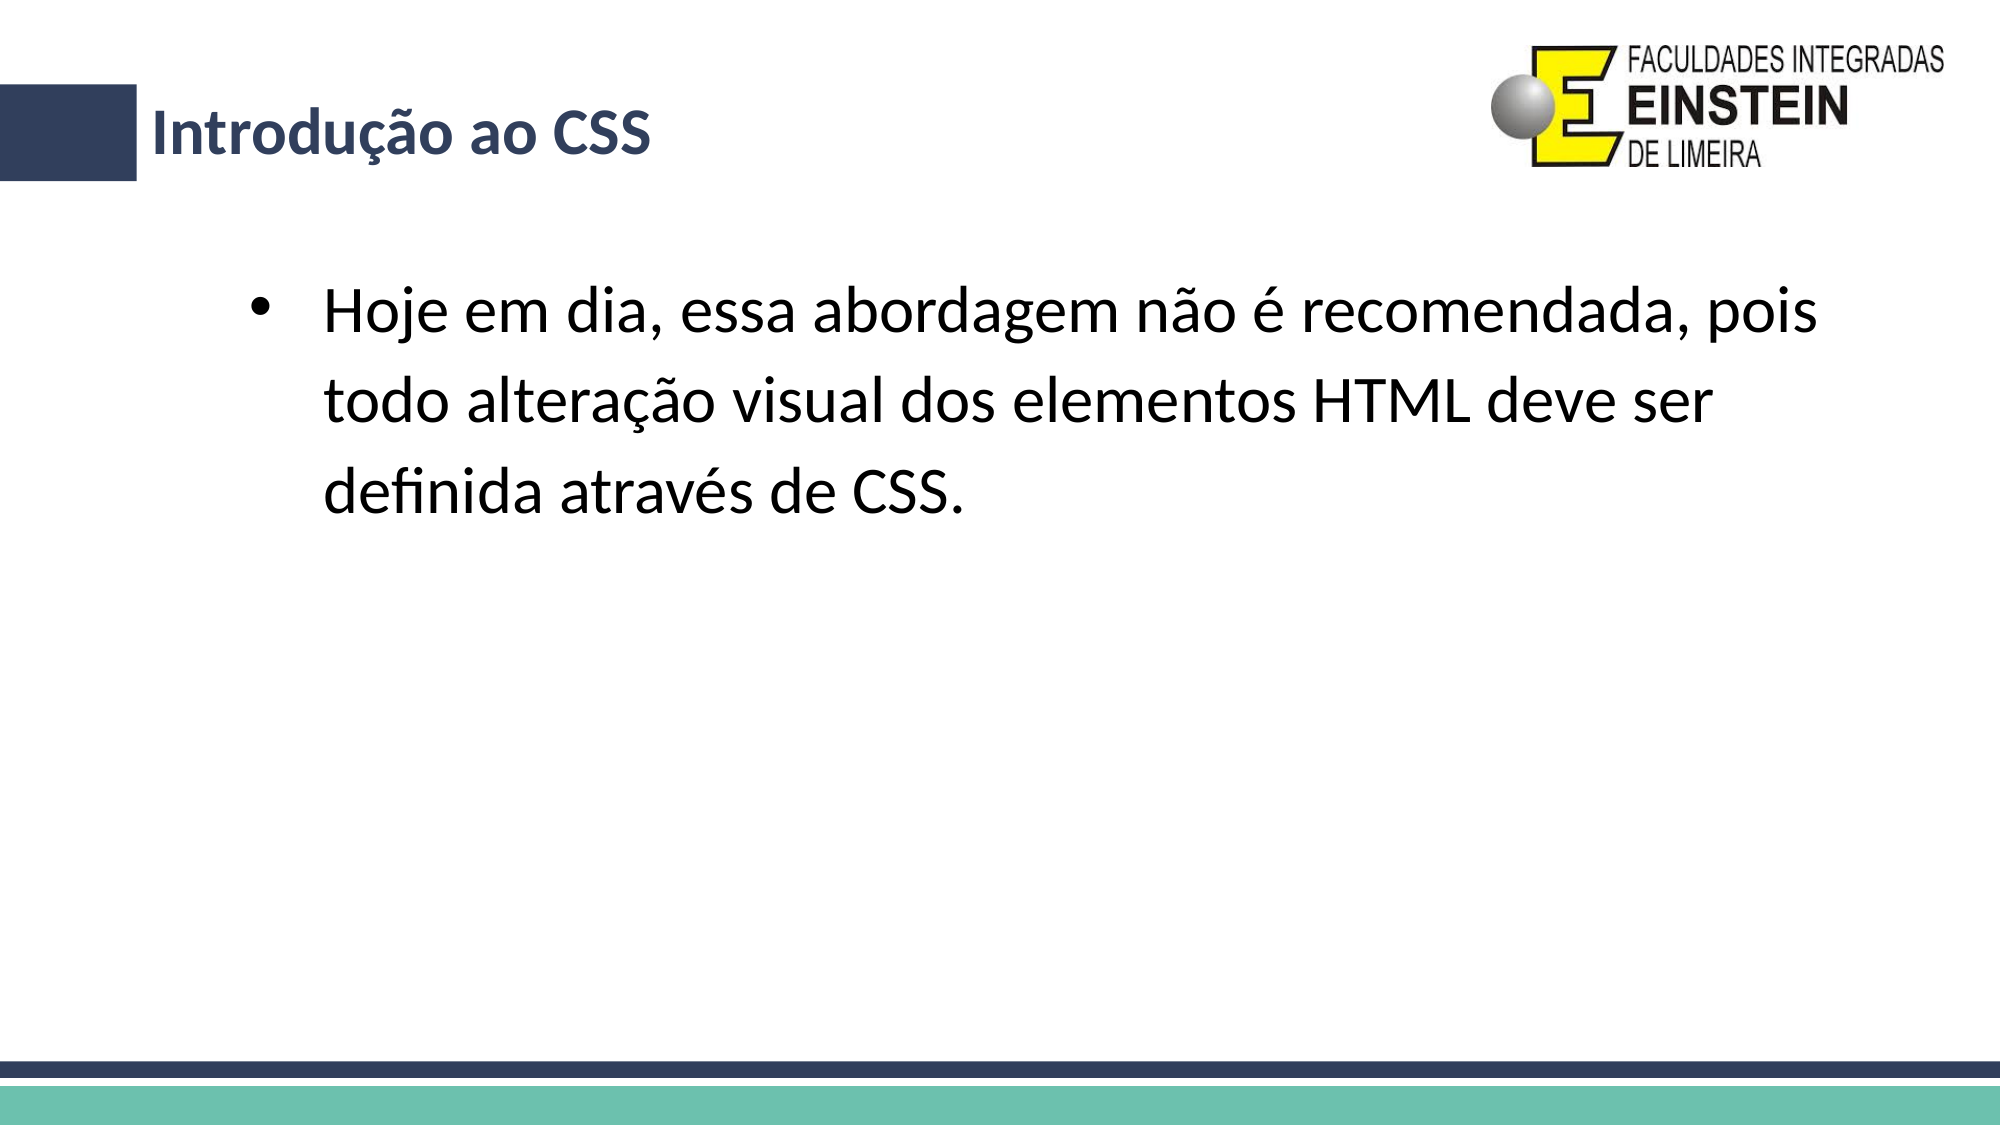

# Introdução ao CSS
Hoje em dia, essa abordagem não é recomendada, pois todo alteração visual dos elementos HTML deve ser definida através de CSS.